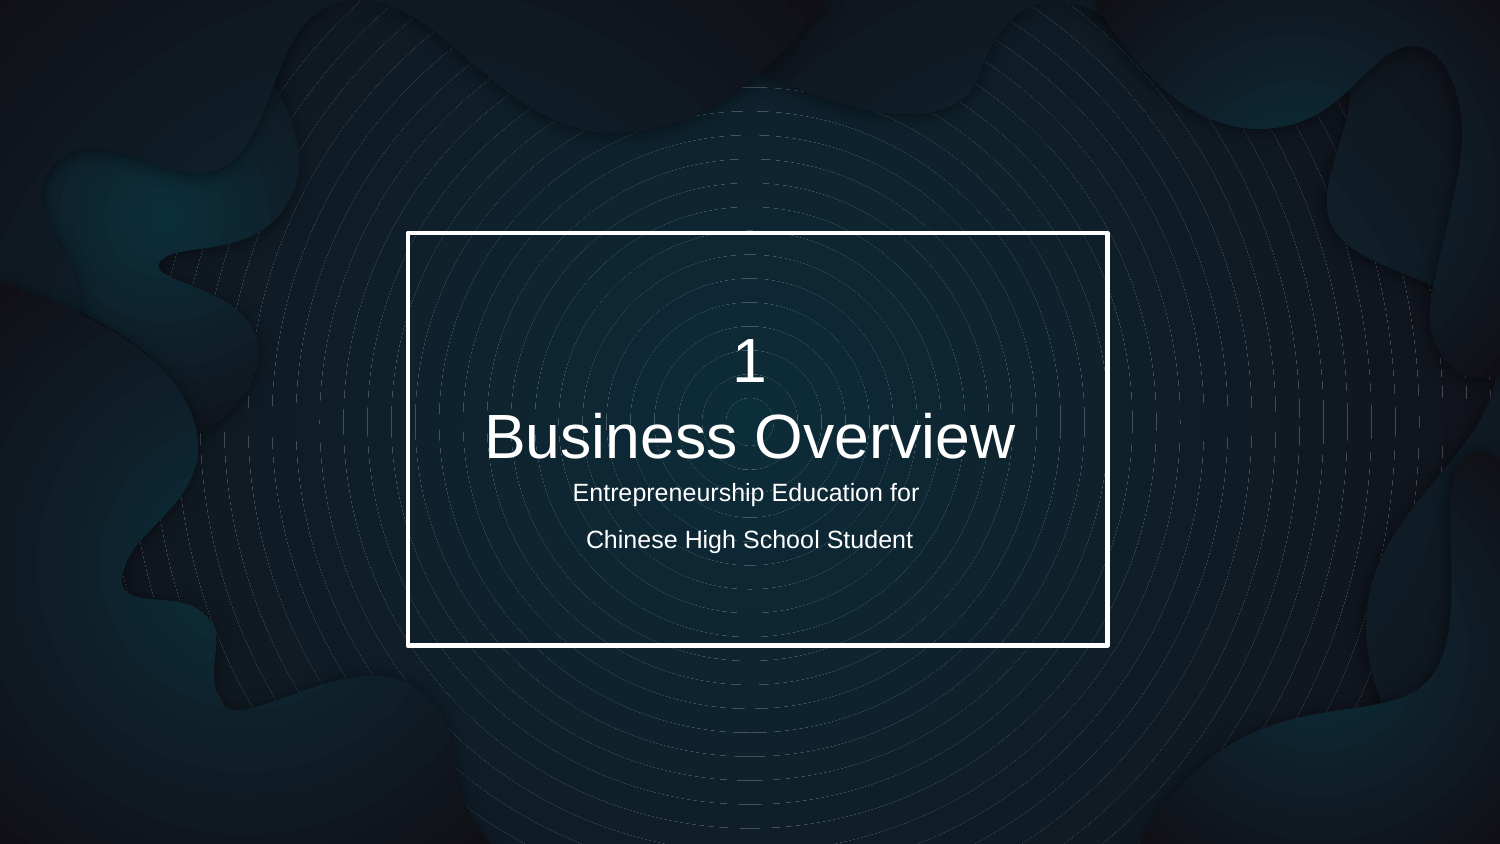

1
# Business Overview
Entrepreneurship Education for
Chinese High School Student